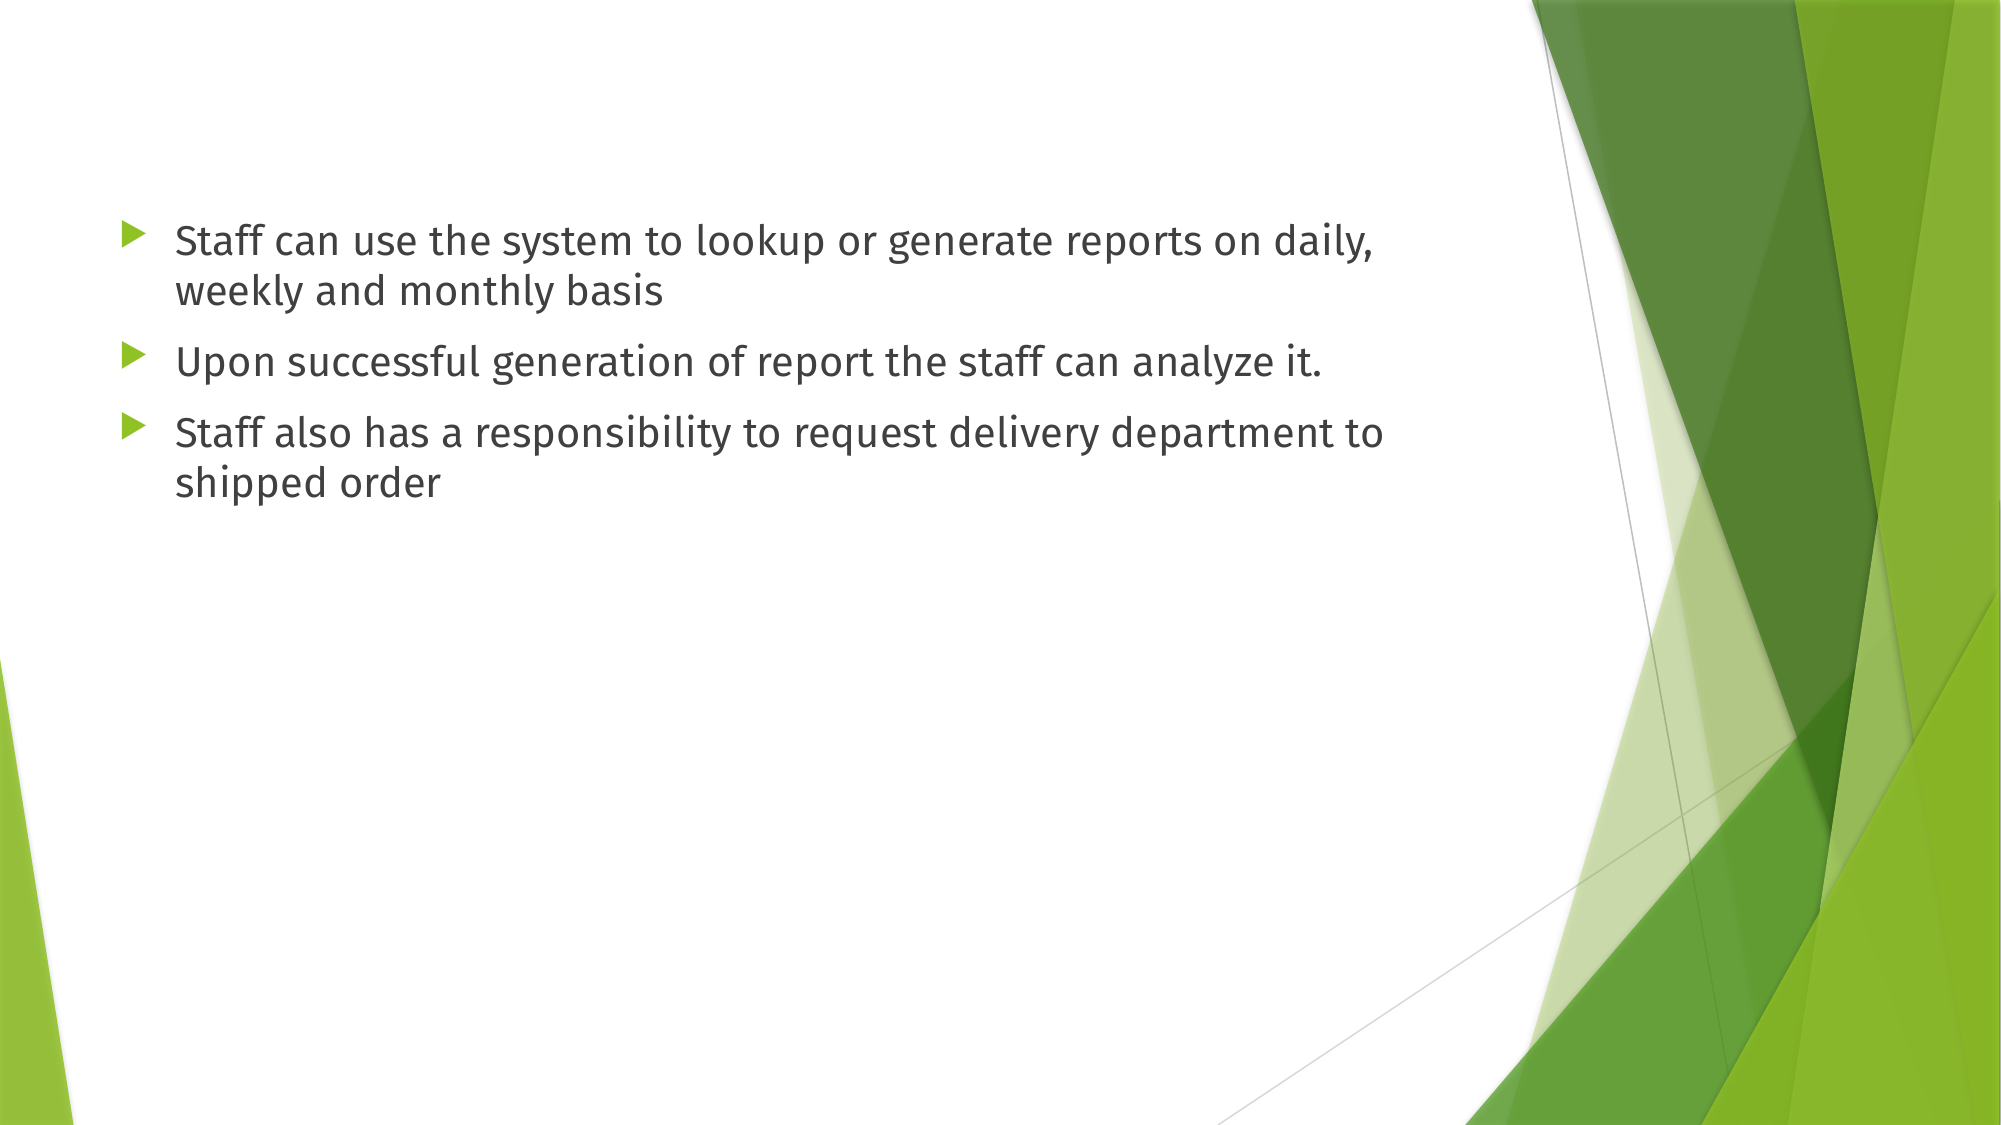

Staff can use the system to lookup or generate reports on daily, weekly and monthly basis
Upon successful generation of report the staff can analyze it.
Staff also has a responsibility to request delivery department to shipped order